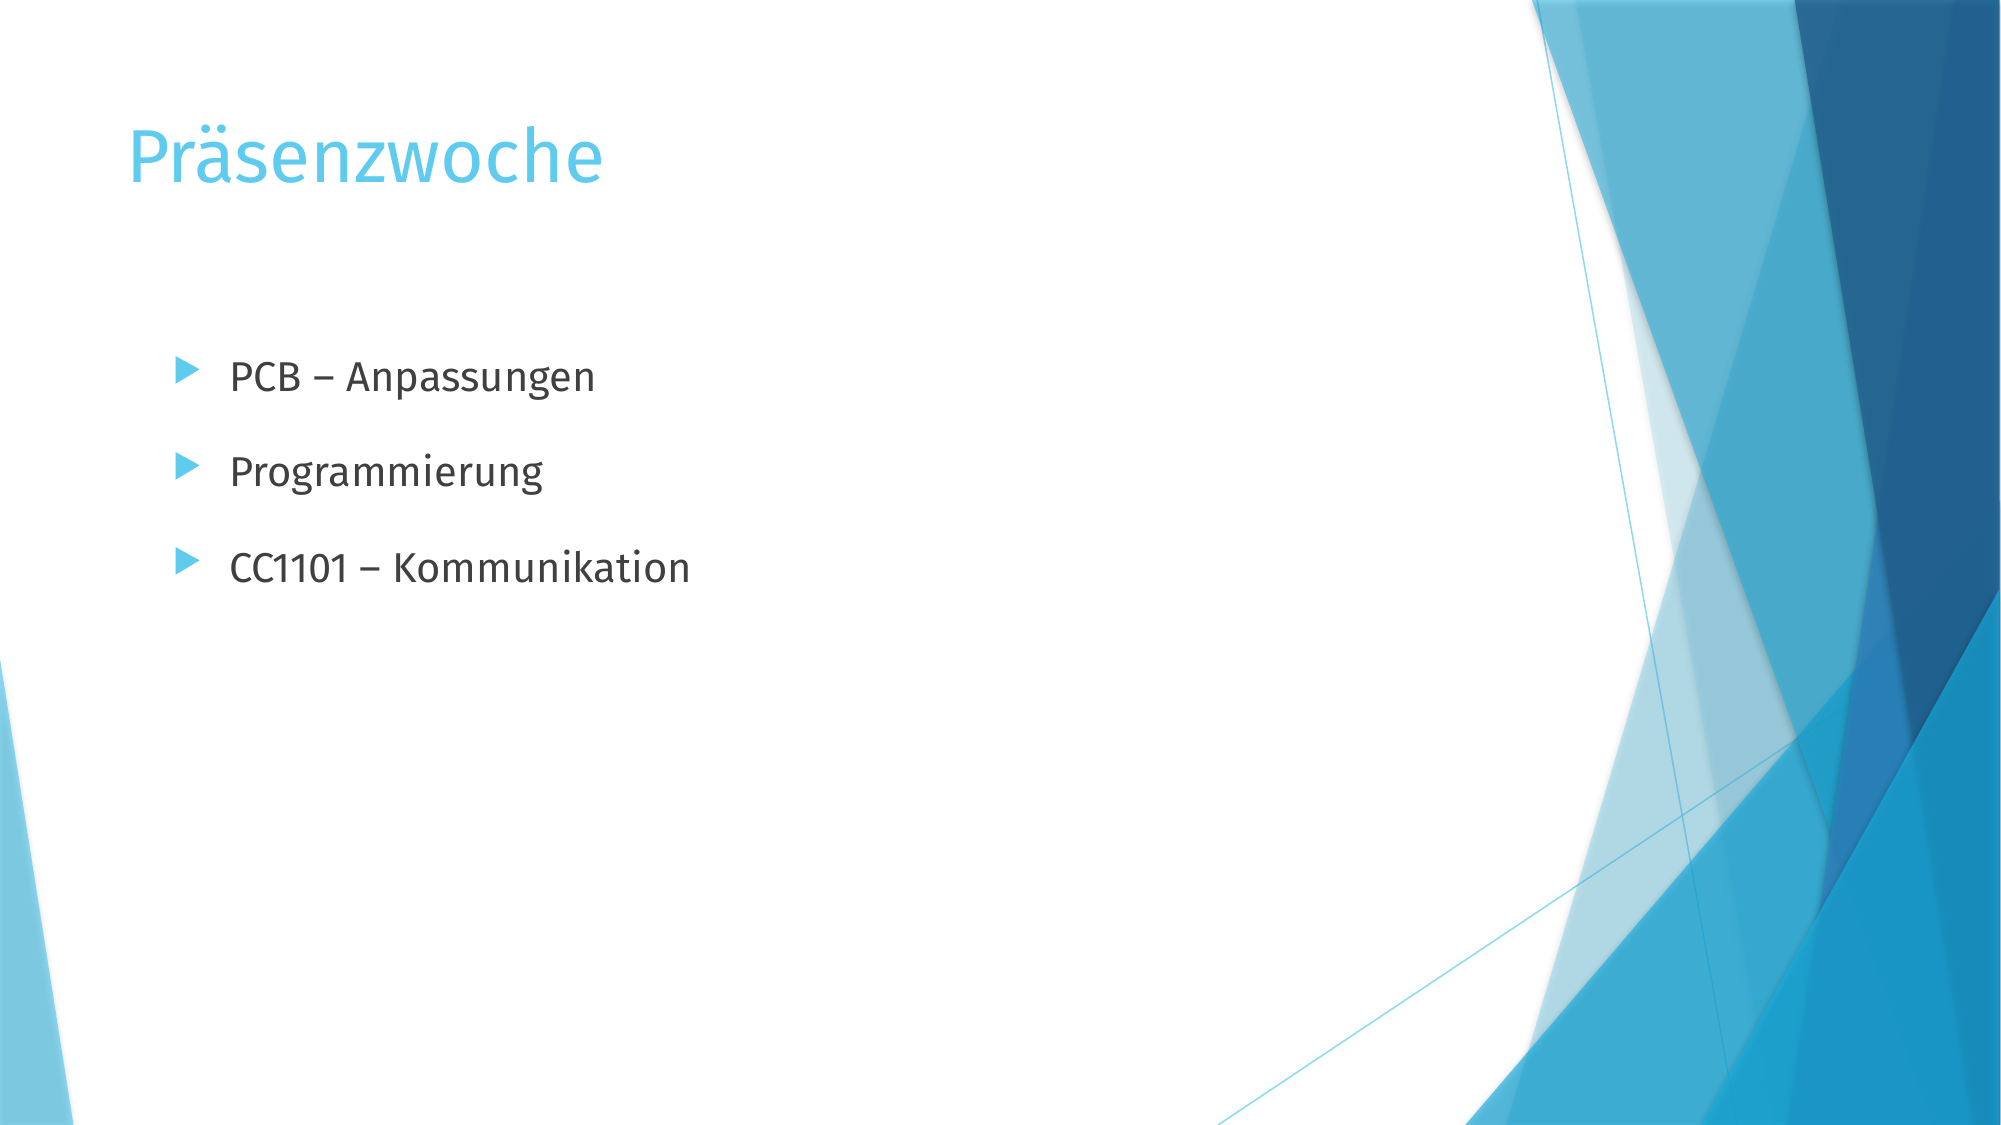

# Präsenzwoche
PCB – Anpassungen
Programmierung
CC1101 – Kommunikation